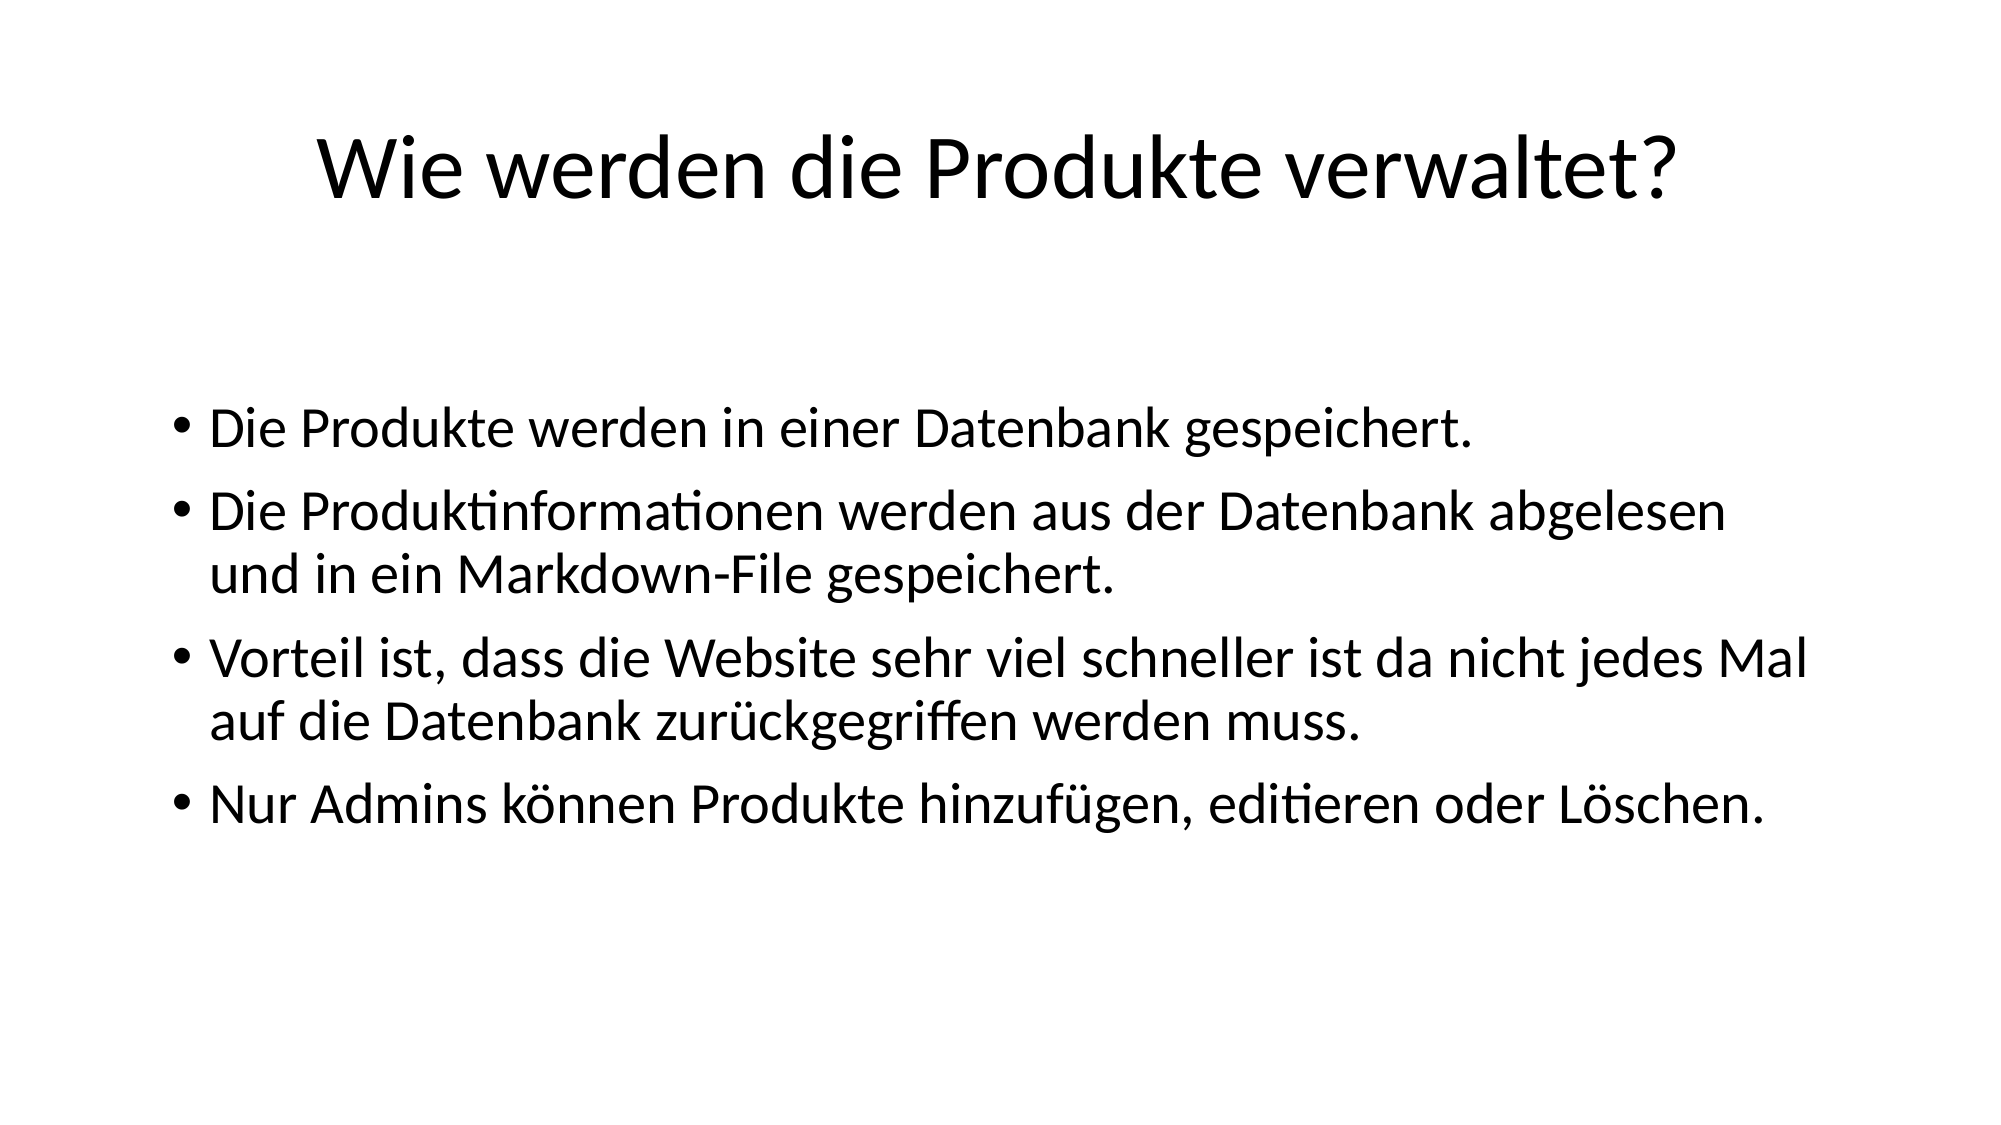

# Wie werden die Produkte verwaltet?
Die Produkte werden in einer Datenbank gespeichert.
Die Produktinformationen werden aus der Datenbank abgelesen und in ein Markdown-File gespeichert.
Vorteil ist, dass die Website sehr viel schneller ist da nicht jedes Mal auf die Datenbank zurückgegriffen werden muss.
Nur Admins können Produkte hinzufügen, editieren oder Löschen.